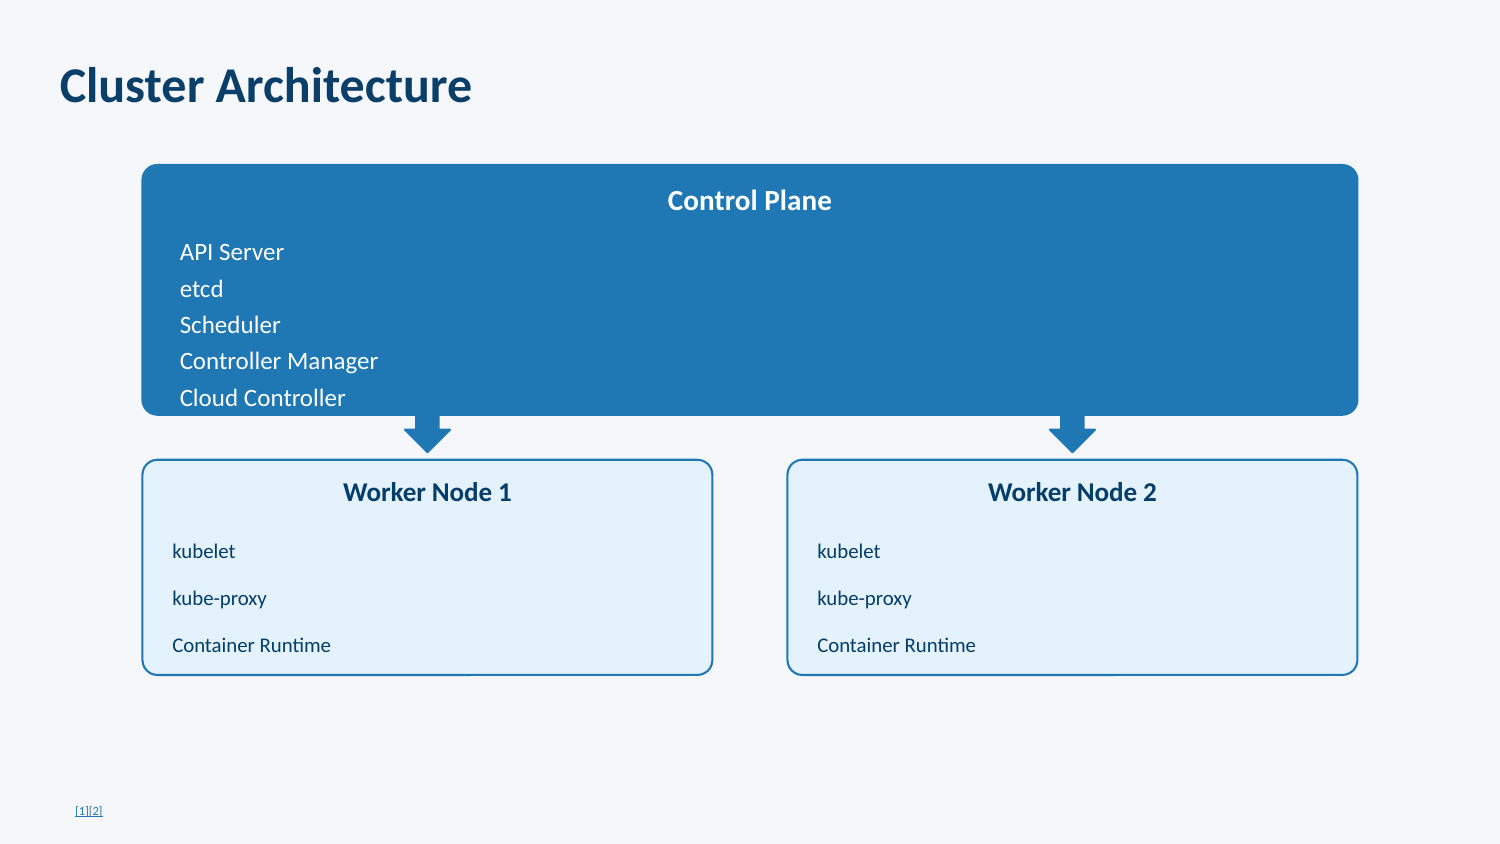

Cluster Architecture

Control Plane
API Server
etcd
Scheduler
Controller Manager
Cloud Controller

Worker Node 1
Worker Node 2
kubelet
kubelet
kube-proxy
kube-proxy
Container Runtime
Container Runtime
[1][2]